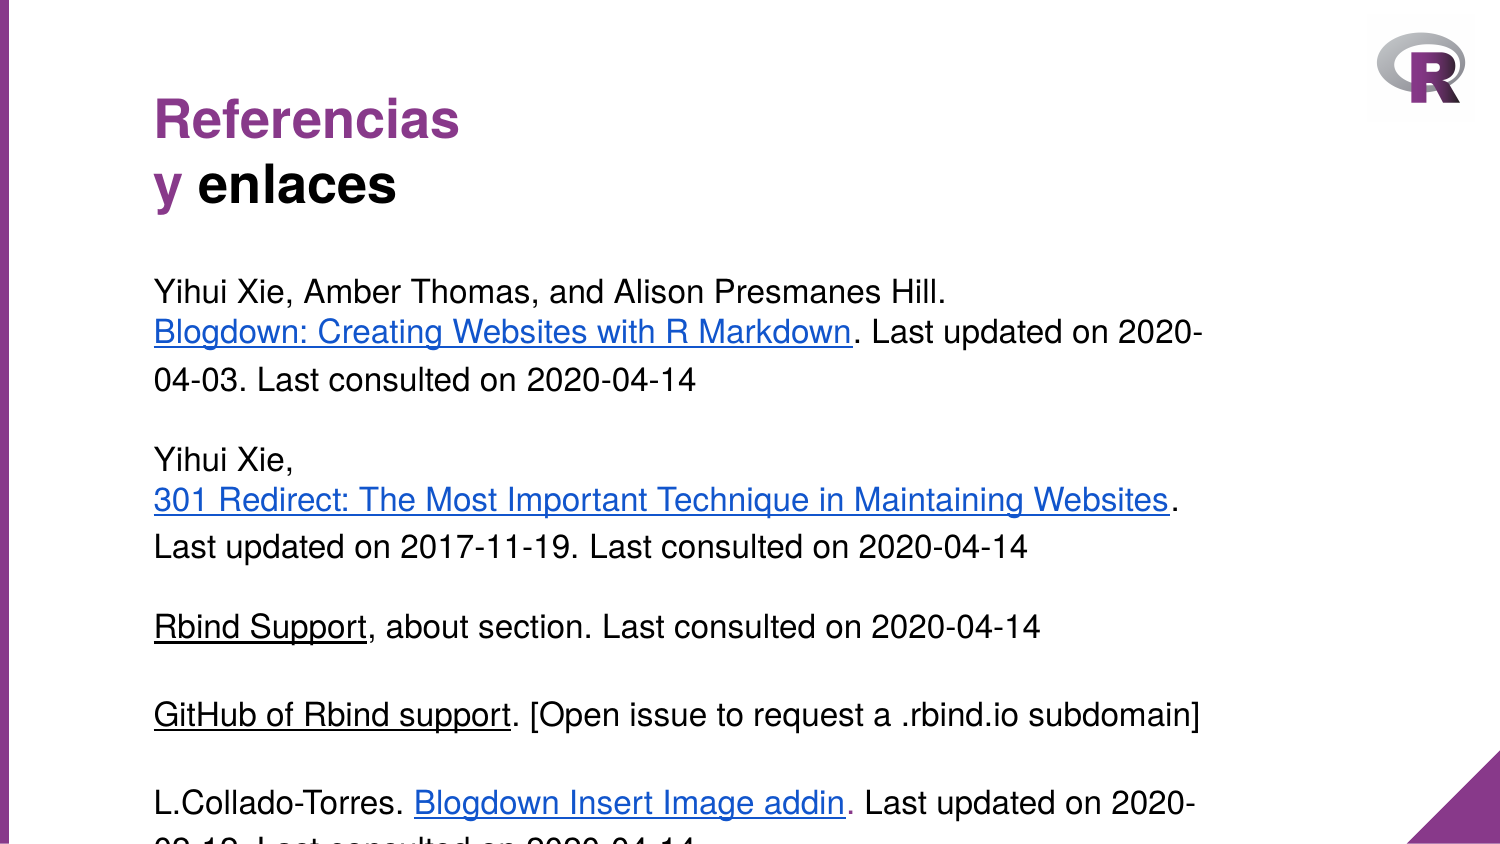

# Referencias y enlaces
Yihui Xie, Amber Thomas, and Alison Presmanes Hill. Blogdown: Creating Websites with R Markdown. Last updated on 2020-04-03. Last consulted on 2020-04-14

Yihui Xie, 301 Redirect: The Most Important Technique in Maintaining Websites. Last updated on 2017-11-19. Last consulted on 2020-04-14

Rbind Support, about section. Last consulted on 2020-04-14

GitHub of Rbind support. [Open issue to request a .rbind.io subdomain]

L.Collado-Torres. Blogdown Insert Image addin. Last updated on 2020-02-12. Last consulted on 2020-04-14